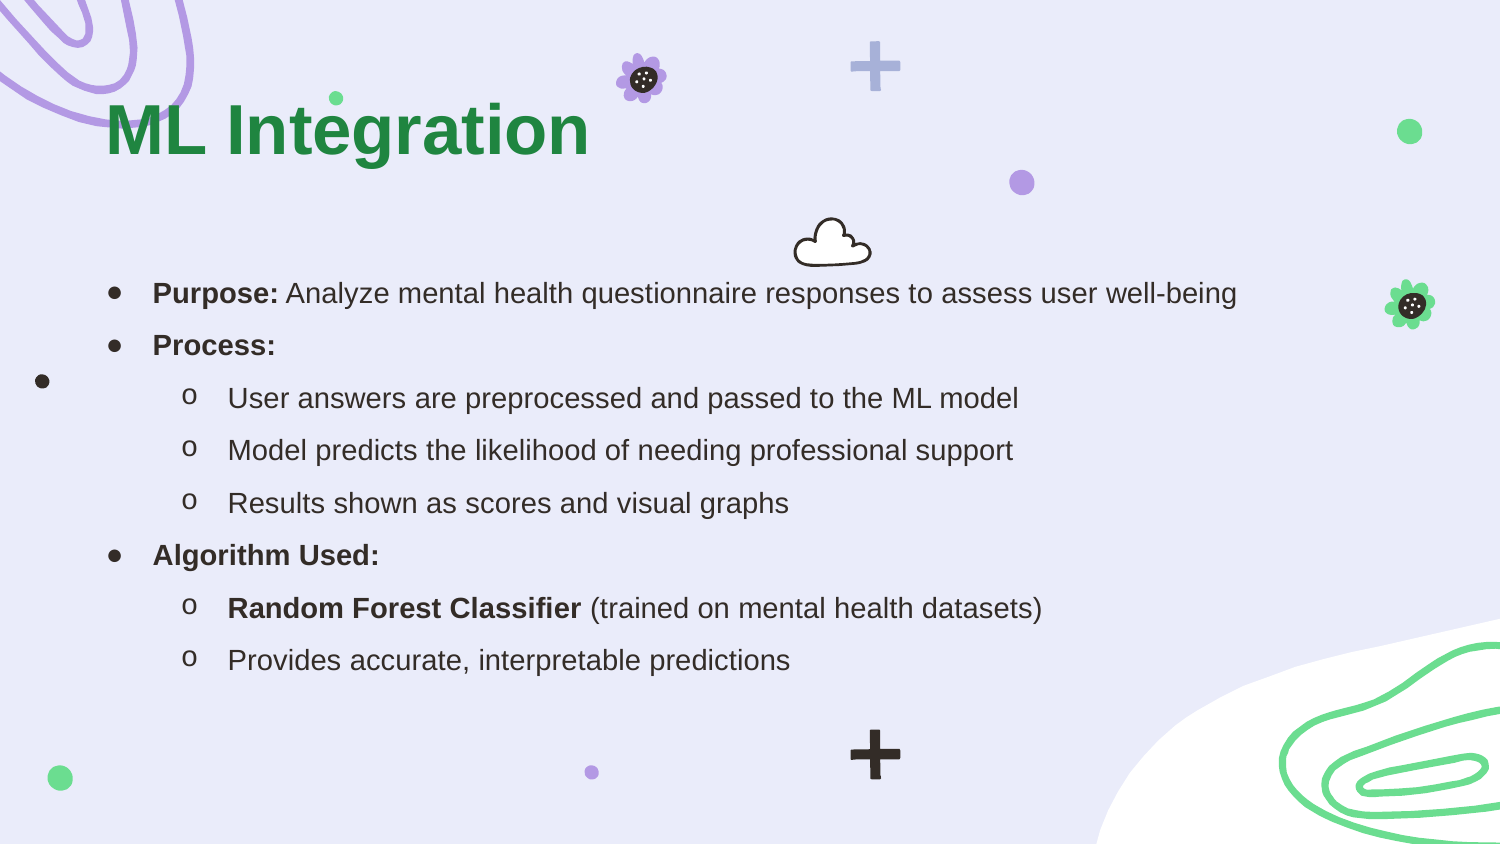

ML Integration
Purpose: Analyze mental health questionnaire responses to assess user well-being
Process:
User answers are preprocessed and passed to the ML model
Model predicts the likelihood of needing professional support
Results shown as scores and visual graphs
Algorithm Used:
Random Forest Classifier (trained on mental health datasets)
Provides accurate, interpretable predictions